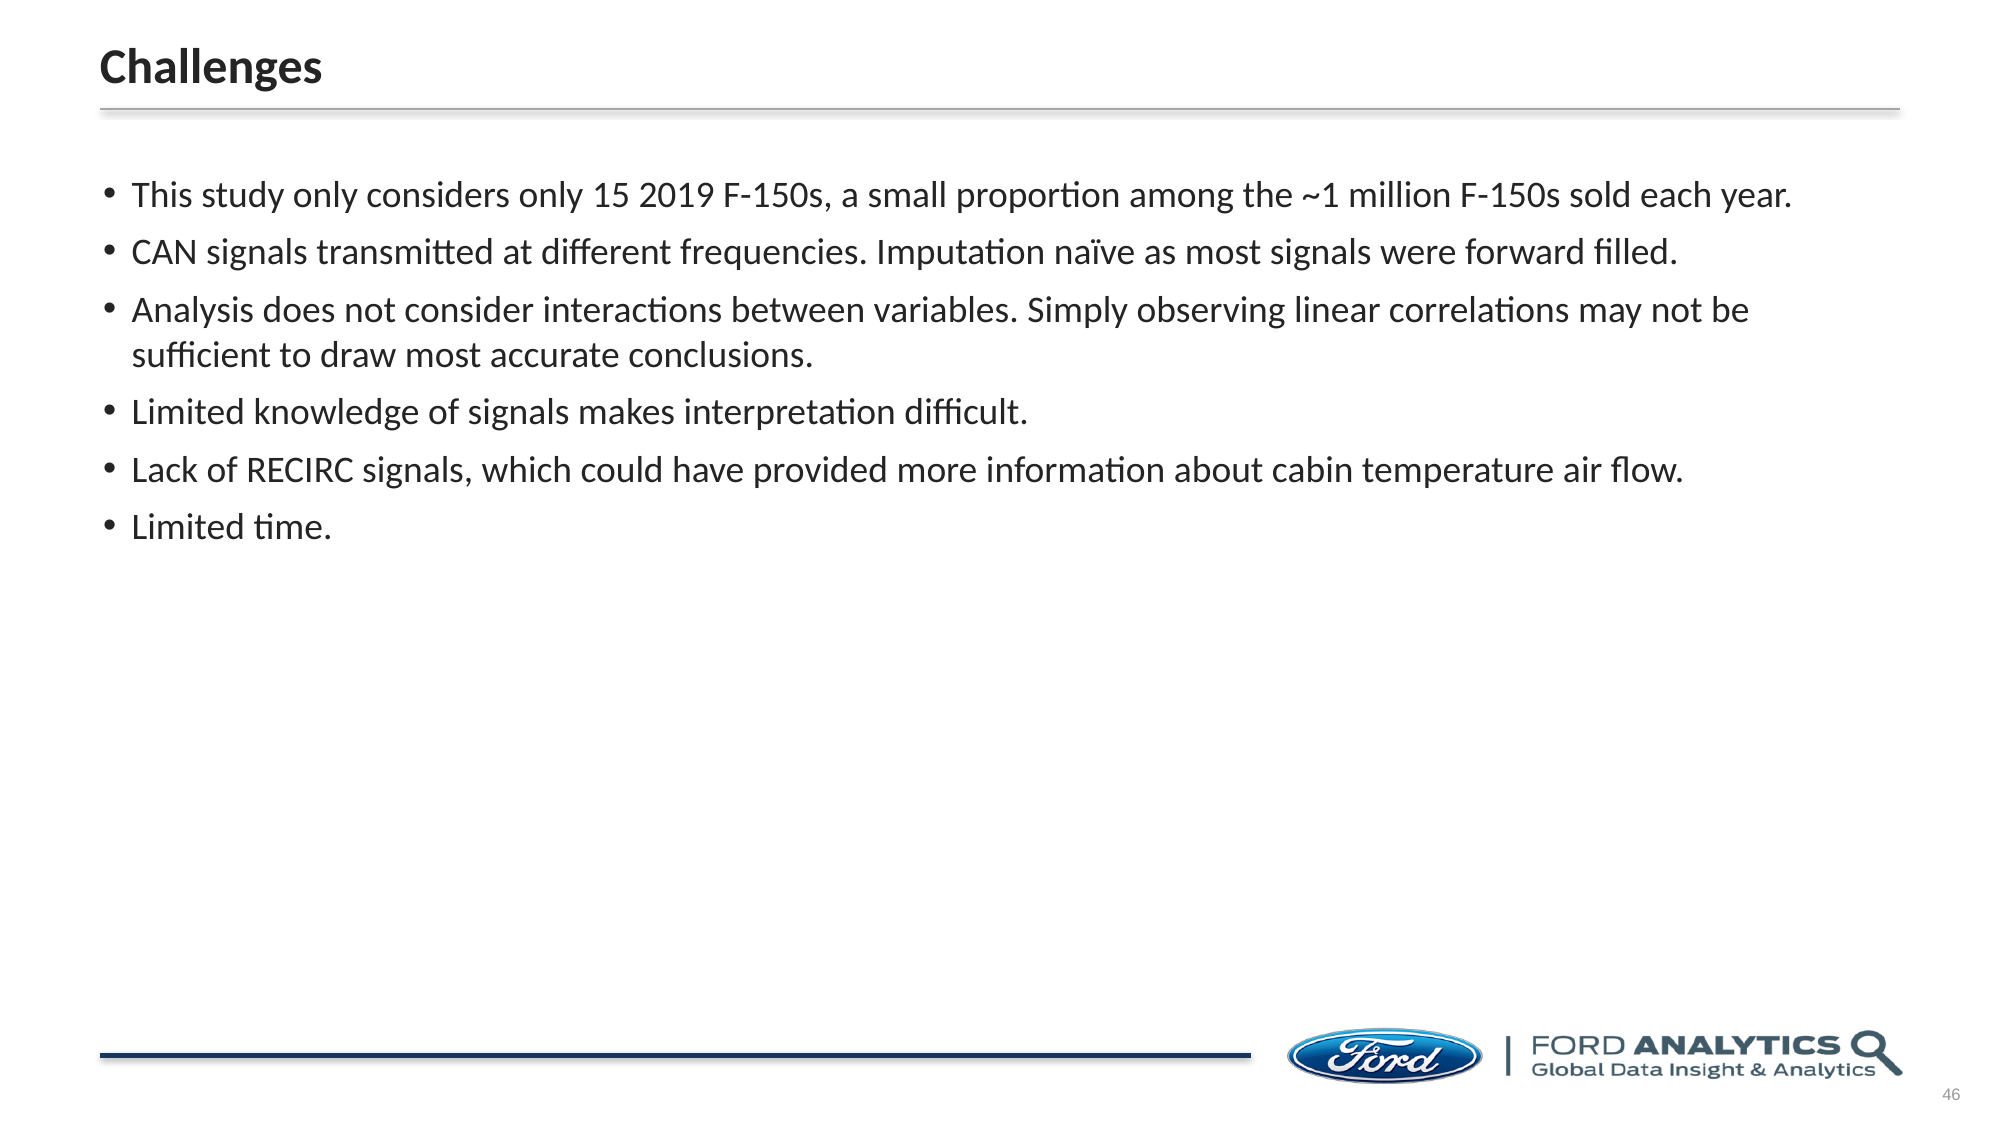

# Challenges
This study only considers only 15 2019 F-150s, a small proportion among the ~1 million F-150s sold each year.
CAN signals transmitted at different frequencies. Imputation naïve as most signals were forward filled.
Analysis does not consider interactions between variables. Simply observing linear correlations may not be sufficient to draw most accurate conclusions.
Limited knowledge of signals makes interpretation difficult.
Lack of RECIRC signals, which could have provided more information about cabin temperature air flow.
Limited time.

46